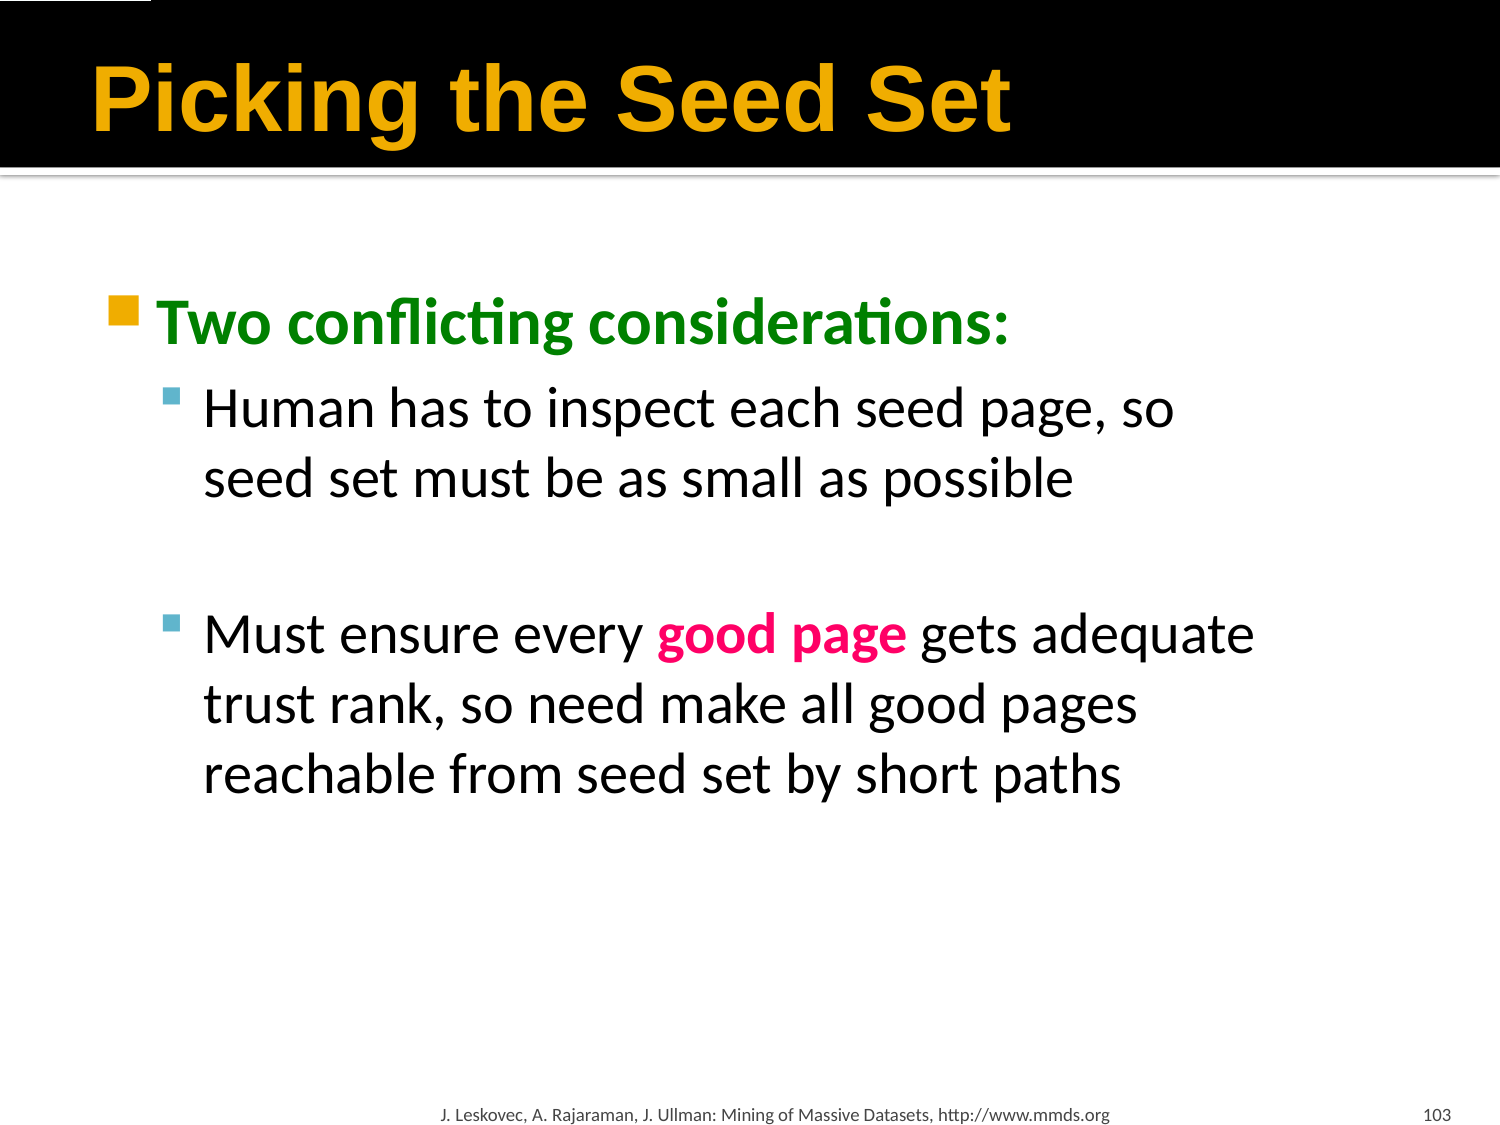

# Picking the Seed Set
Two conflicting considerations:
Human has to inspect each seed page, so seed set must be as small as possible

Must ensure every good page gets adequate trust rank, so need make all good pages reachable from seed set by short paths
J. Leskovec, A. Rajaraman, J. Ullman: Mining of Massive Datasets, http://www.mmds.org
103